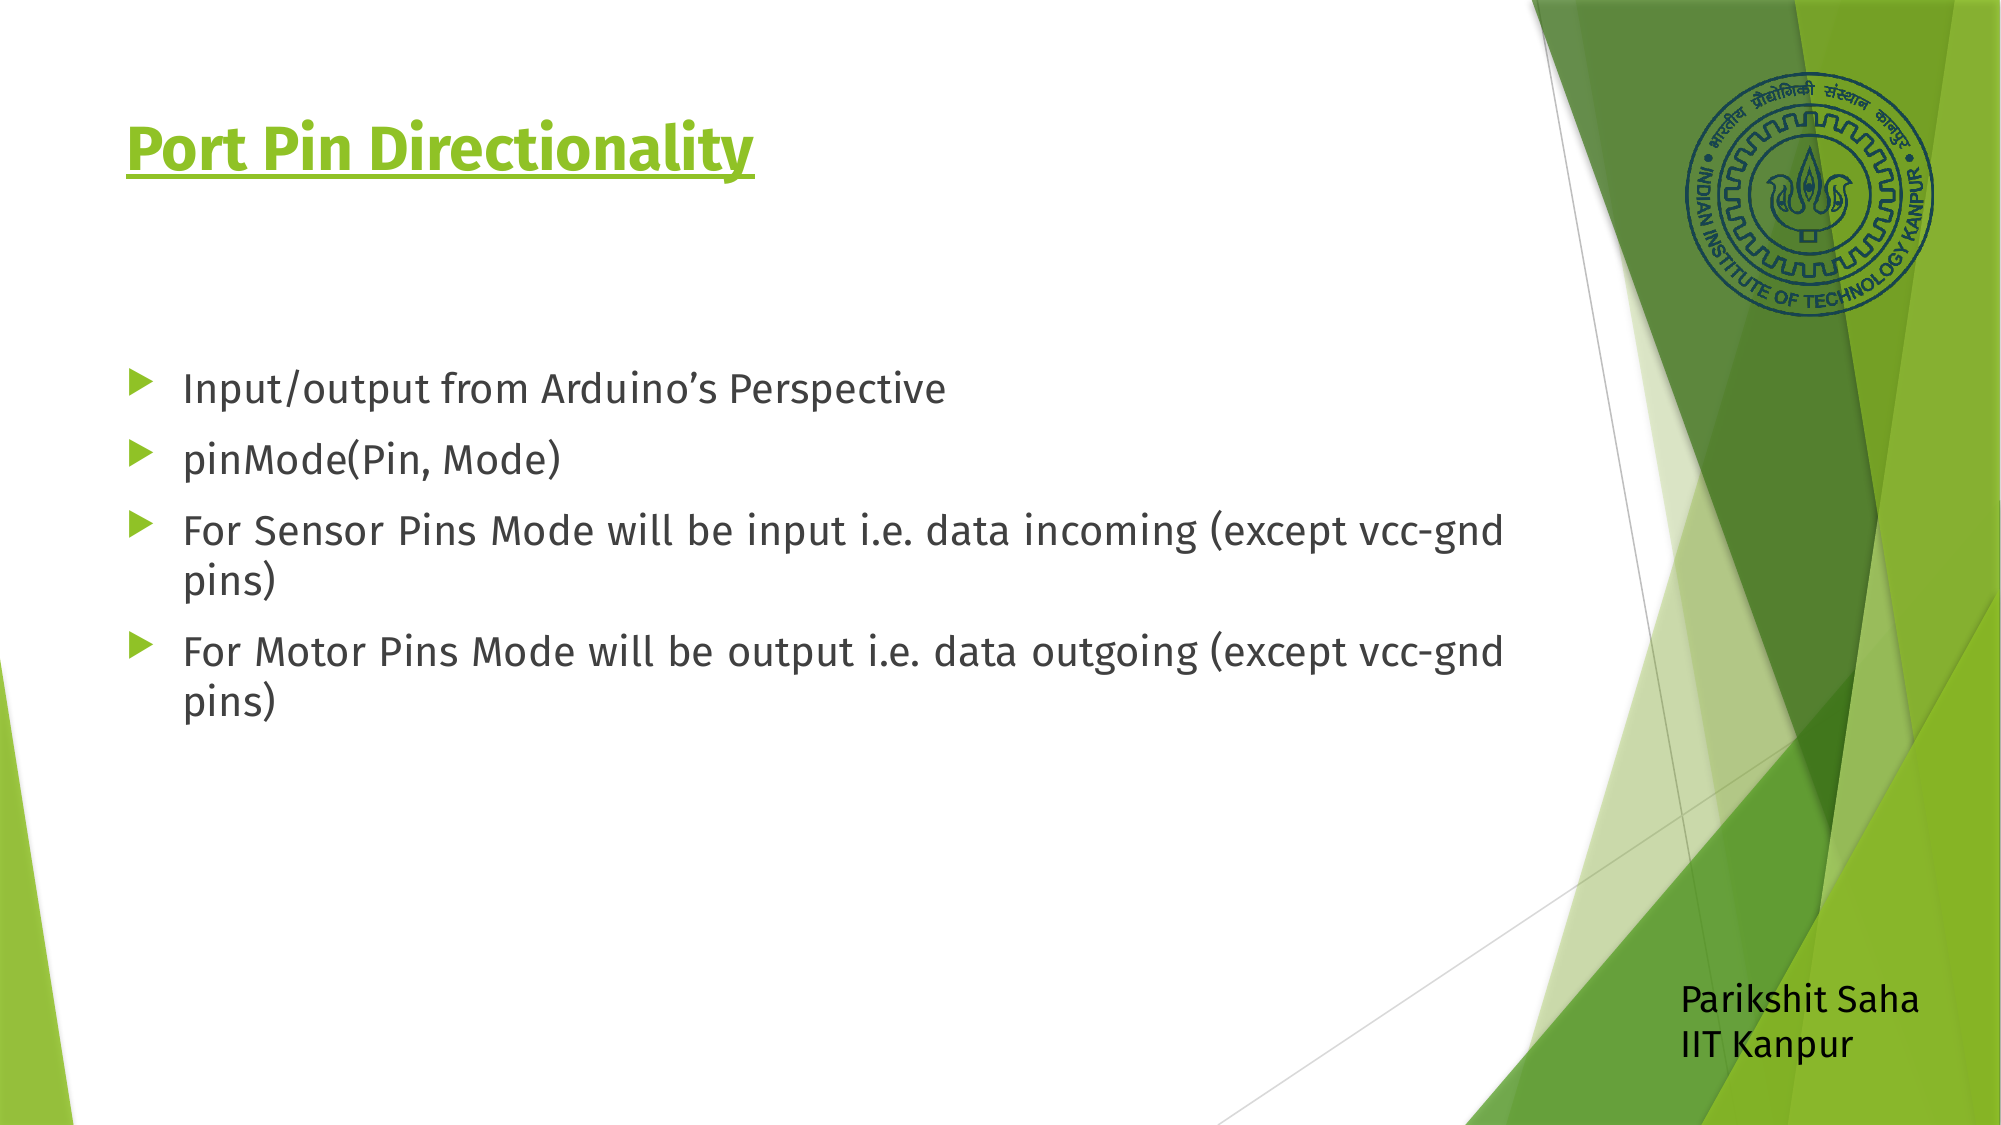

# Port Pin Directionality
Input/output from Arduino’s Perspective
pinMode(Pin, Mode)
For Sensor Pins Mode will be input i.e. data incoming (except vcc-gnd pins)
For Motor Pins Mode will be output i.e. data outgoing (except vcc-gnd pins)